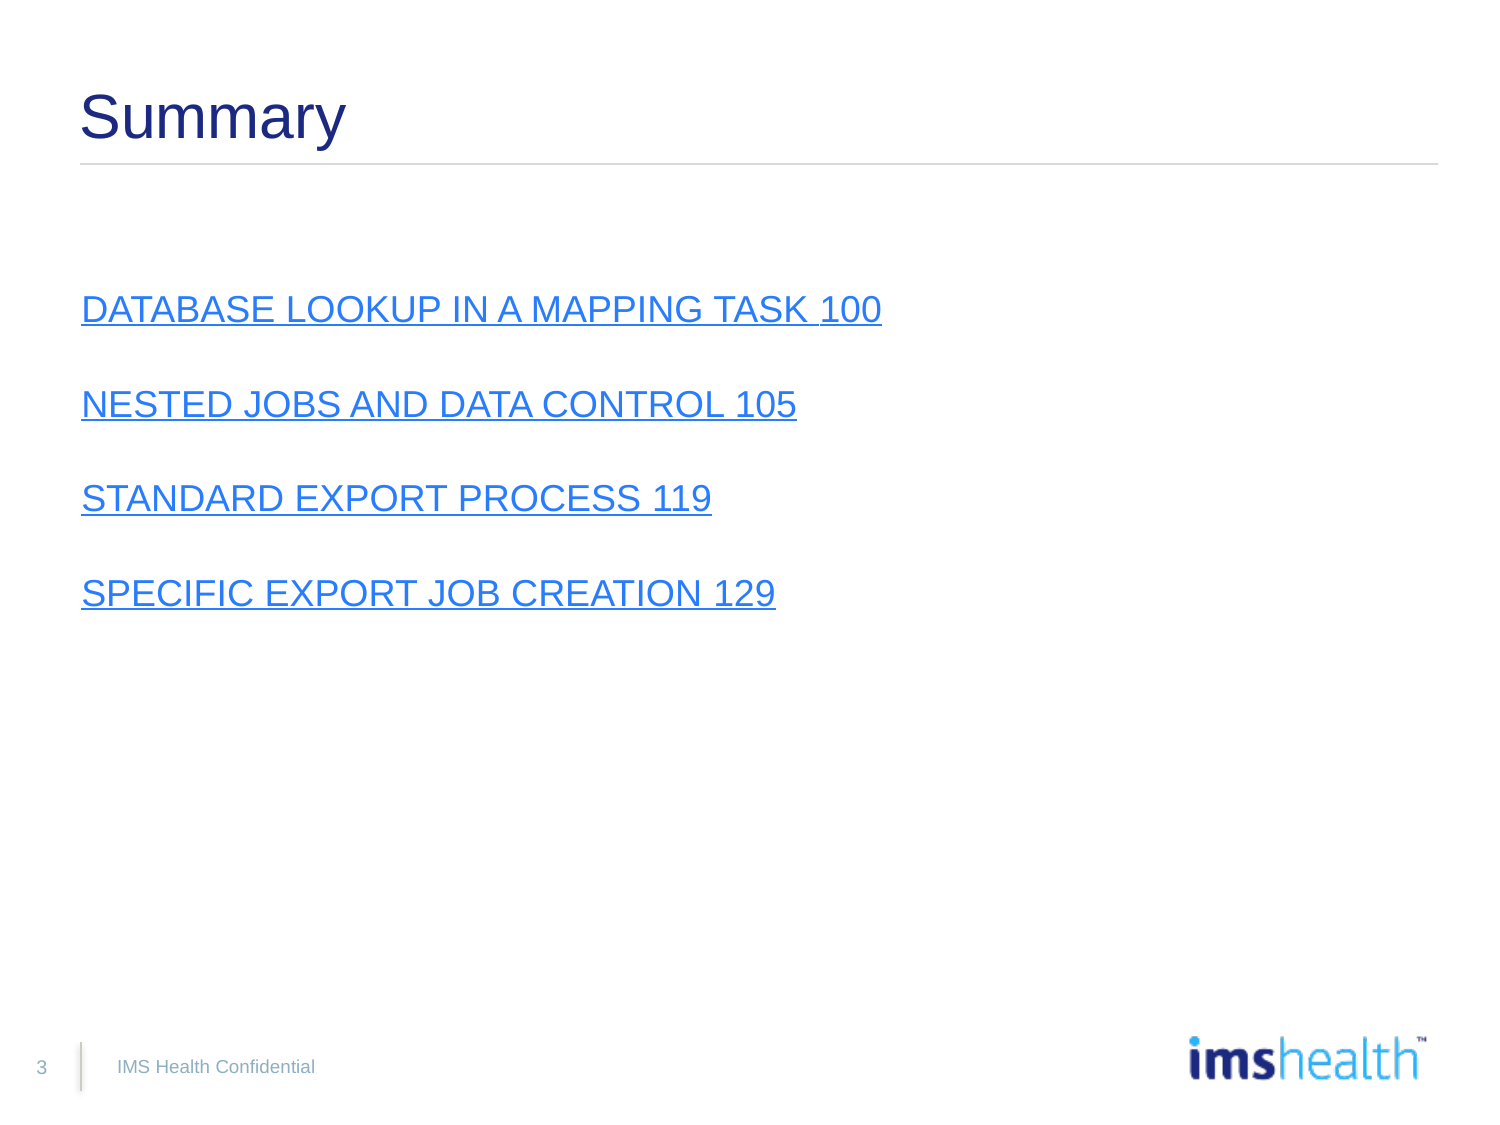

# Summary
DATABASE LOOKUP IN A MAPPING TASK 	100
NESTED JOBS AND DATA CONTROL 	105
STANDARD EXPORT PROCESS 	119
SPECIFIC EXPORT JOB CREATION 	129

IMS Health Confidential